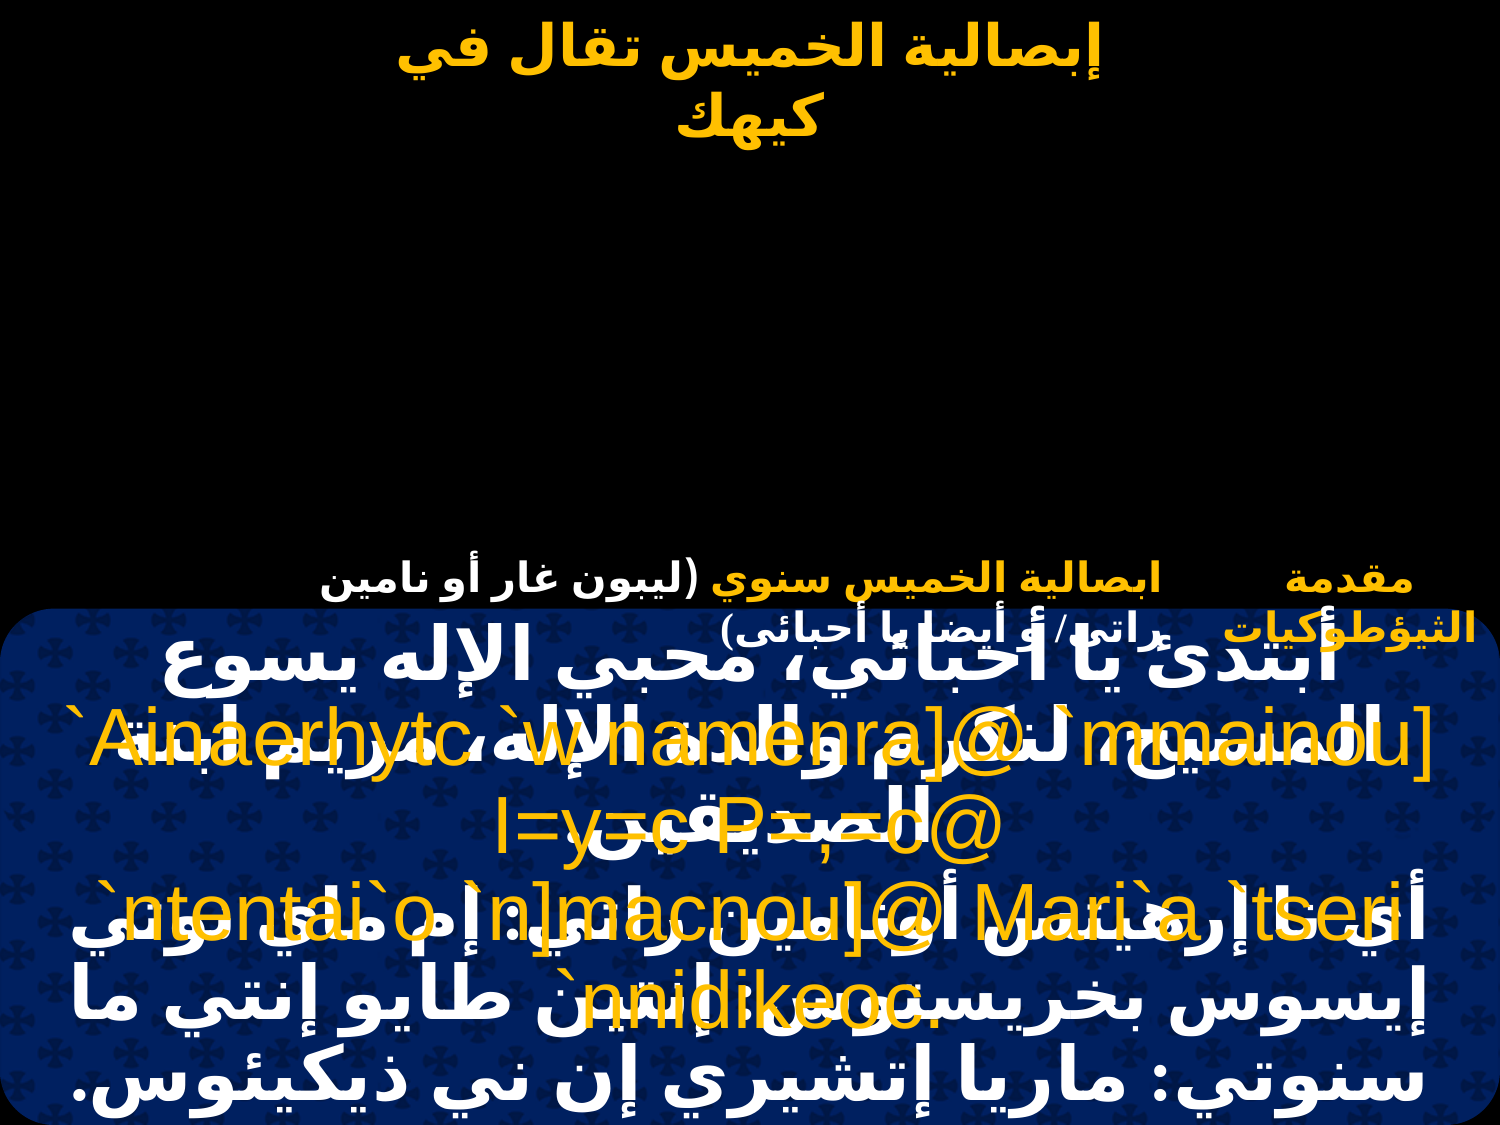

# ابصالية الخميس كيهك
ابصالية الخميس سنوي (ليبون غار أو نامين راتي/ و أيضا يا أحبائى)
مقدمة الثيؤطوكيات
أبتدئ يا أحبائي، محبي الإله يسوع المسيح، لنكرم والدة الإله، مريم ابنة الصديقين.
`Ainaerhytc `w namenra]@ `mmainou] I=y=c P=,=c@
`ntentai`o `n]macnou]@ Mari`a `tseri `nnidikeoc.
أي نا إرهيتس أونامين راتي: إم ماي نوتي إيسوس بخريستوس: إنتين طايو إنتي ما سنوتي: ماريا إتشيري إن ني ذيكيئوس.